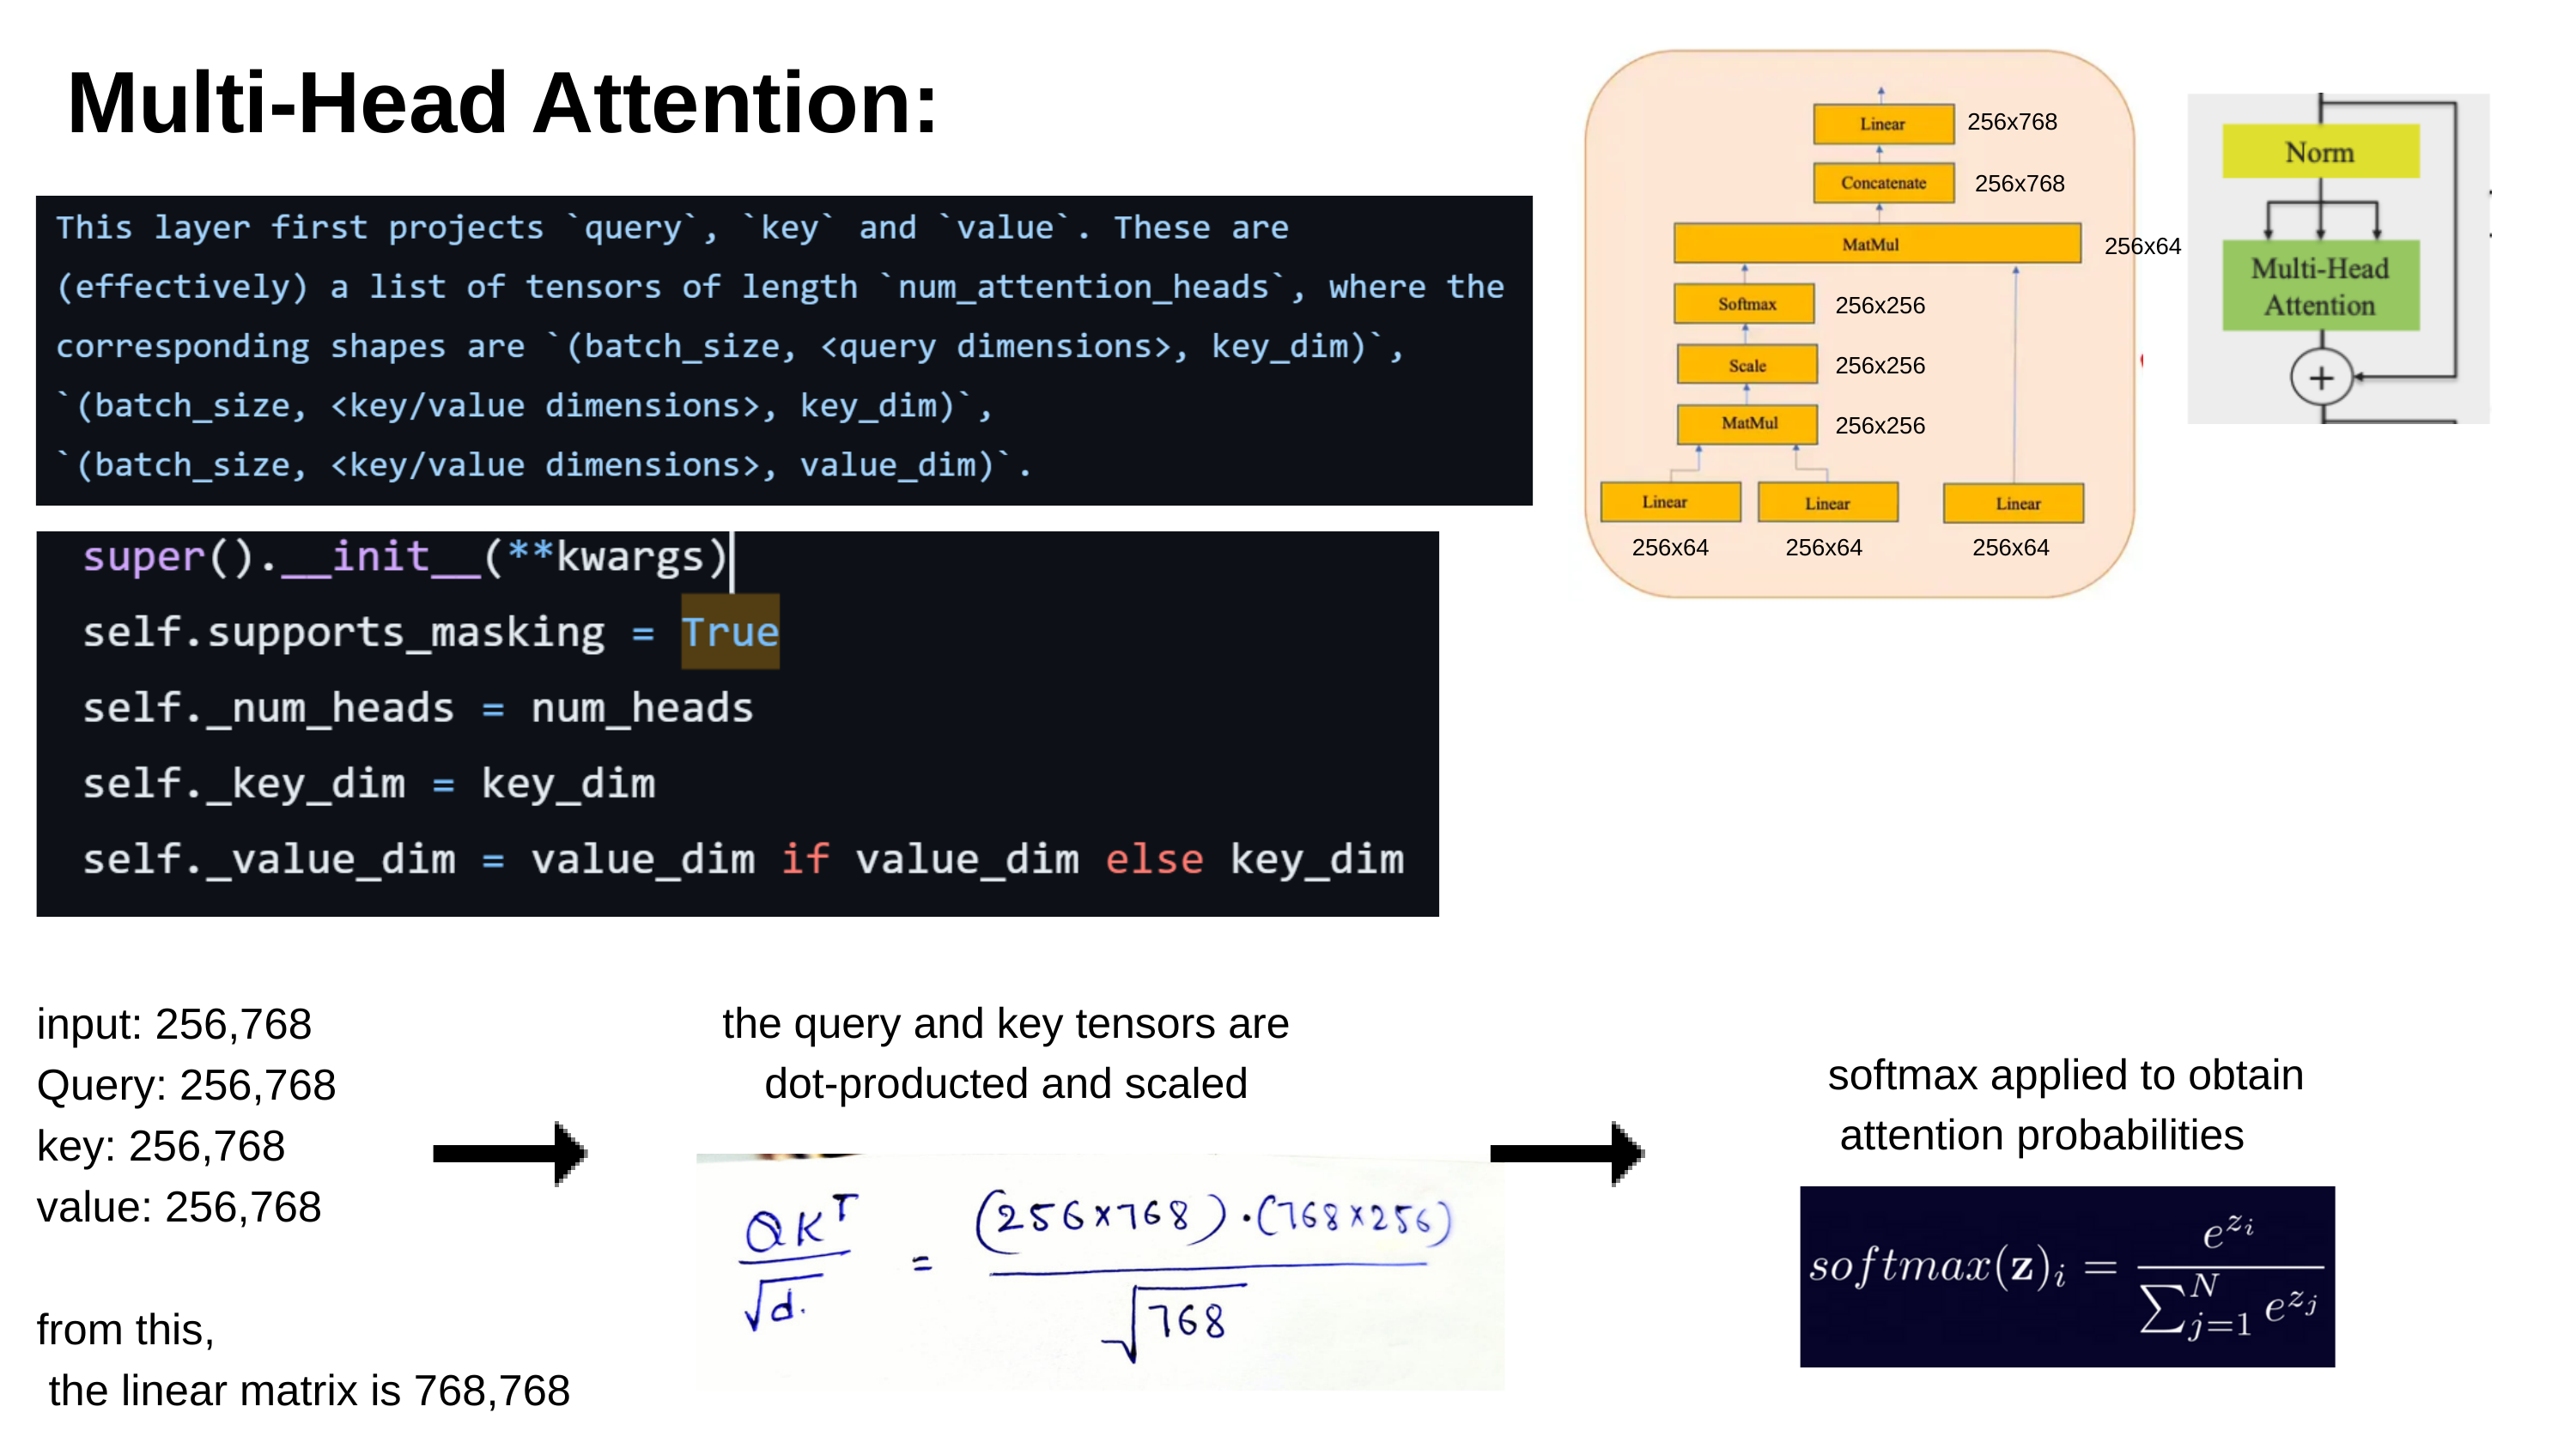

Multi-Head Attention:

256x768
256x768

256x64
256x256
256x256
256x256
256x64
256x64
256x64

    softmax applied to obtain attention probabilities
input: 256,768
Query: 256,768
key: 256,768
value: 256,768

from this,
 the linear matrix is 768,768

the query and key tensors are dot-producted and scaled